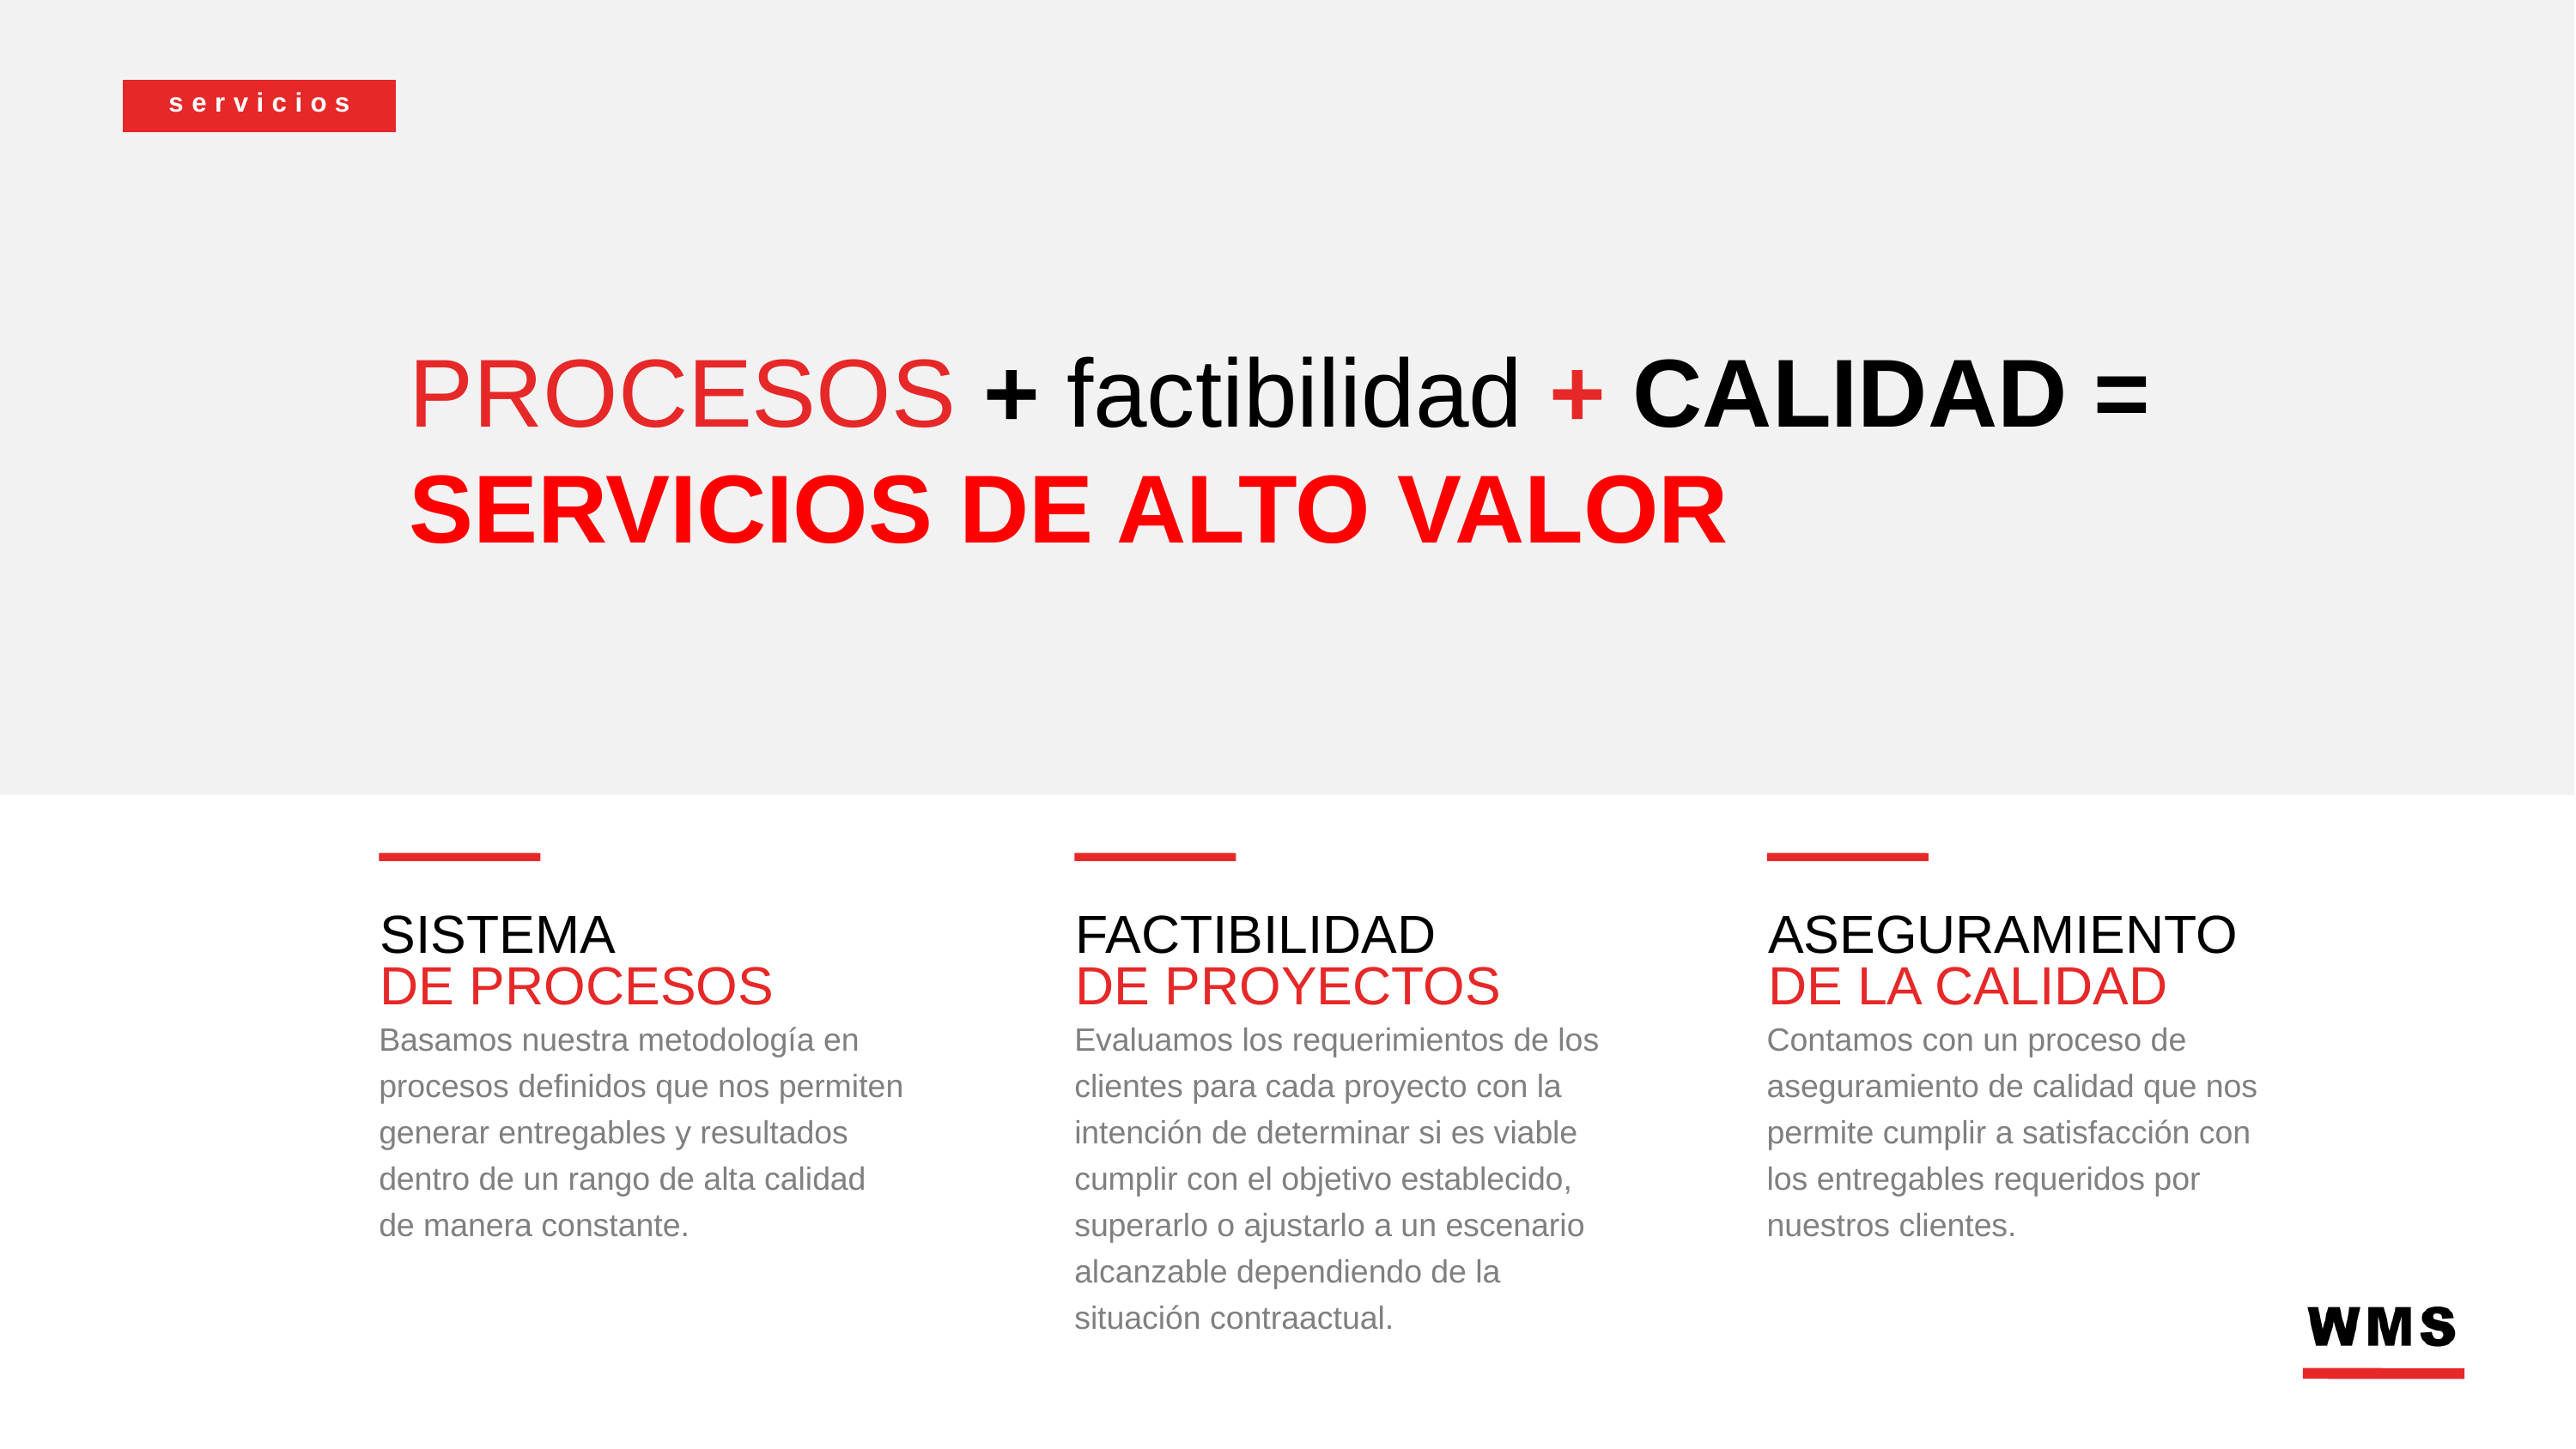

servicios
PROCESOS + factibilidad + CALIDAD = SERVICIOS DE ALTO VALOR

SISTEMA
DE PROCESOS
FACTIBILIDAD
DE PROYECTOS
ASEGURAMIENTO
DE LA CALIDAD
Basamos nuestra metodología en procesos definidos que nos permiten generar entregables y resultados dentro de un rango de alta calidad de manera constante.
Evaluamos los requerimientos de los clientes para cada proyecto con la intención de determinar si es viable cumplir con el objetivo establecido, superarlo o ajustarlo a un escenario alcanzable dependiendo de la situación contraactual.
Contamos con un proceso de aseguramiento de calidad que nos permite cumplir a satisfacción con los entregables requeridos por nuestros clientes.